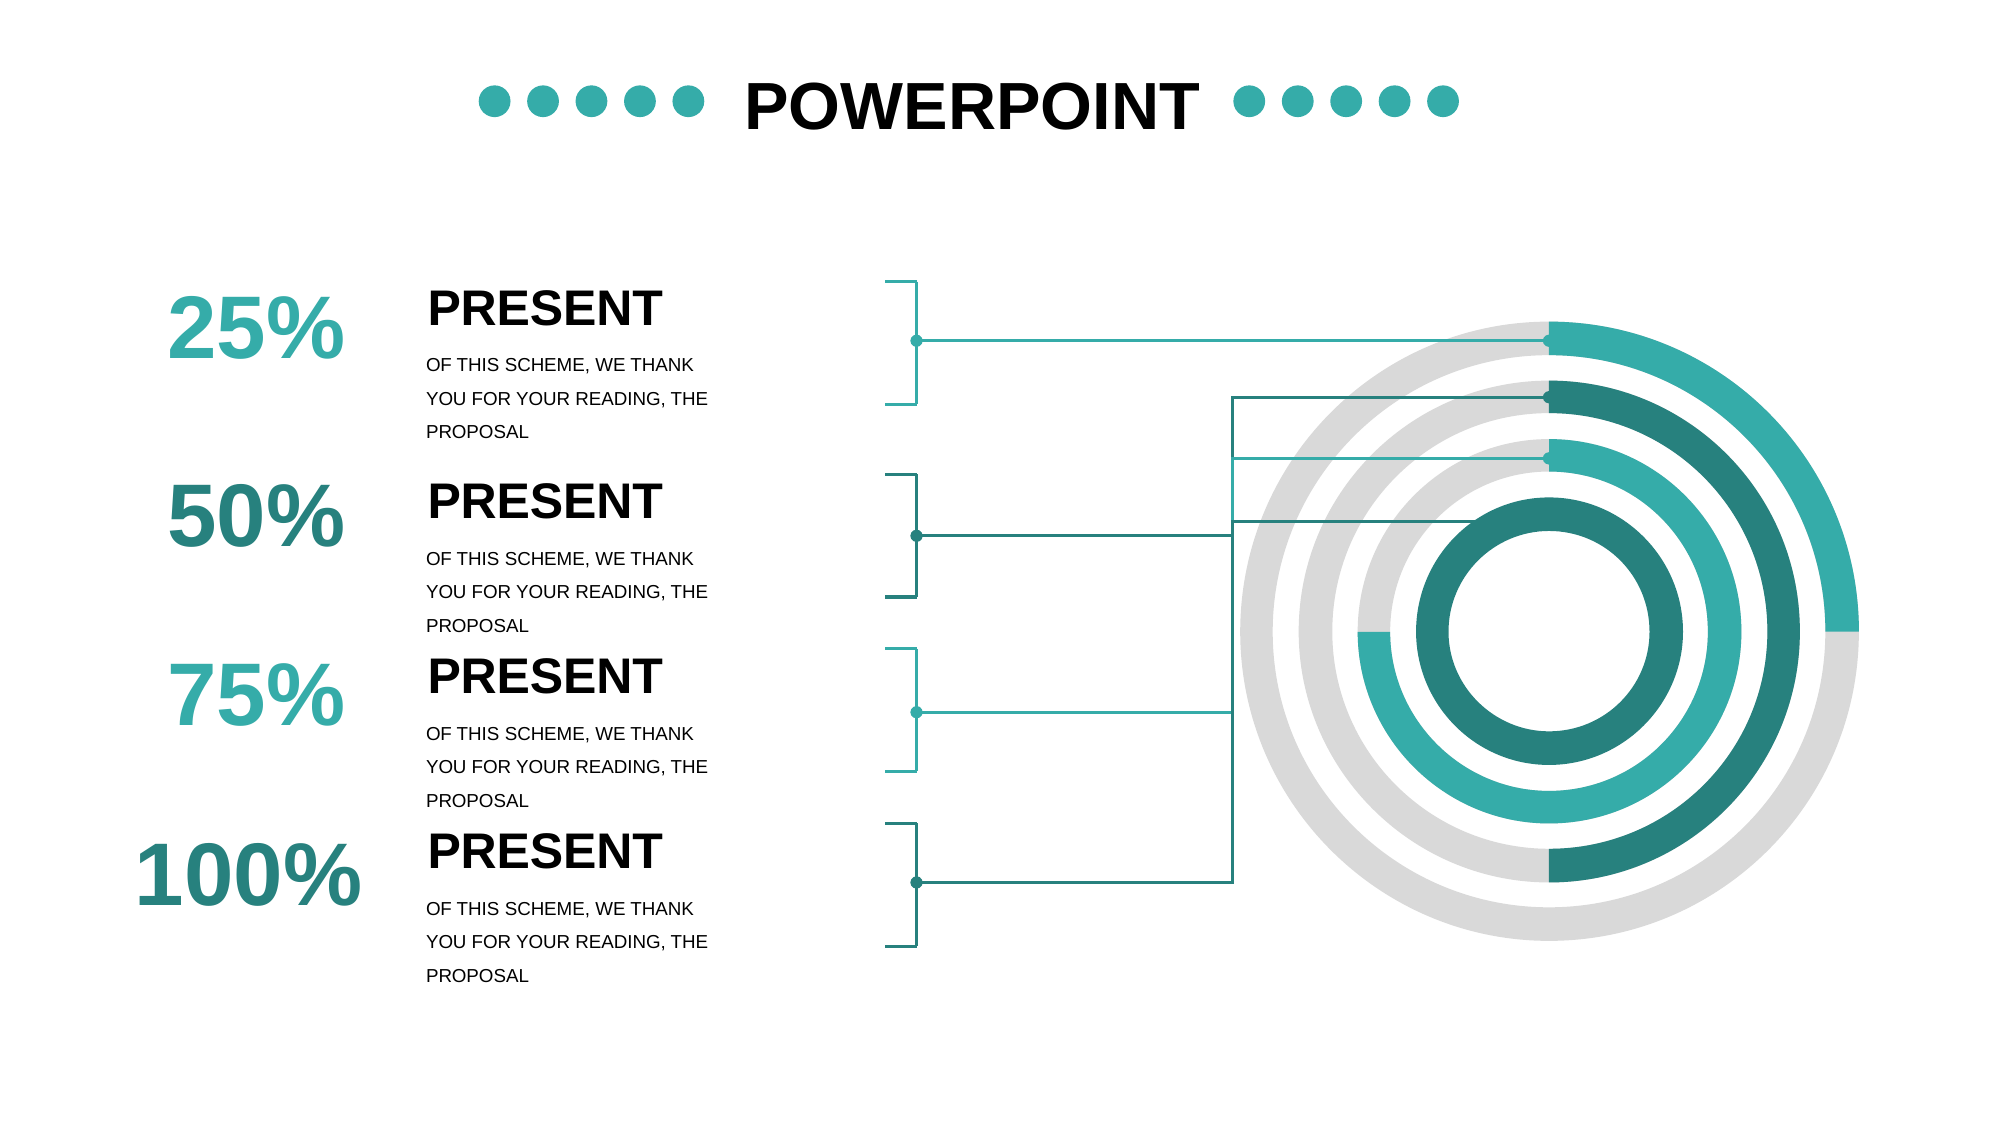

POWERPOINT

PRESENT
OF THIS SCHEME, WE THANK YOU FOR YOUR READING, THE PROPOSAL
25%

50%
PRESENT
OF THIS SCHEME, WE THANK YOU FOR YOUR READING, THE PROPOSAL

75%
PRESENT
OF THIS SCHEME, WE THANK YOU FOR YOUR READING, THE PROPOSAL
PRESENT
OF THIS SCHEME, WE THANK YOU FOR YOUR READING, THE PROPOSAL
100%